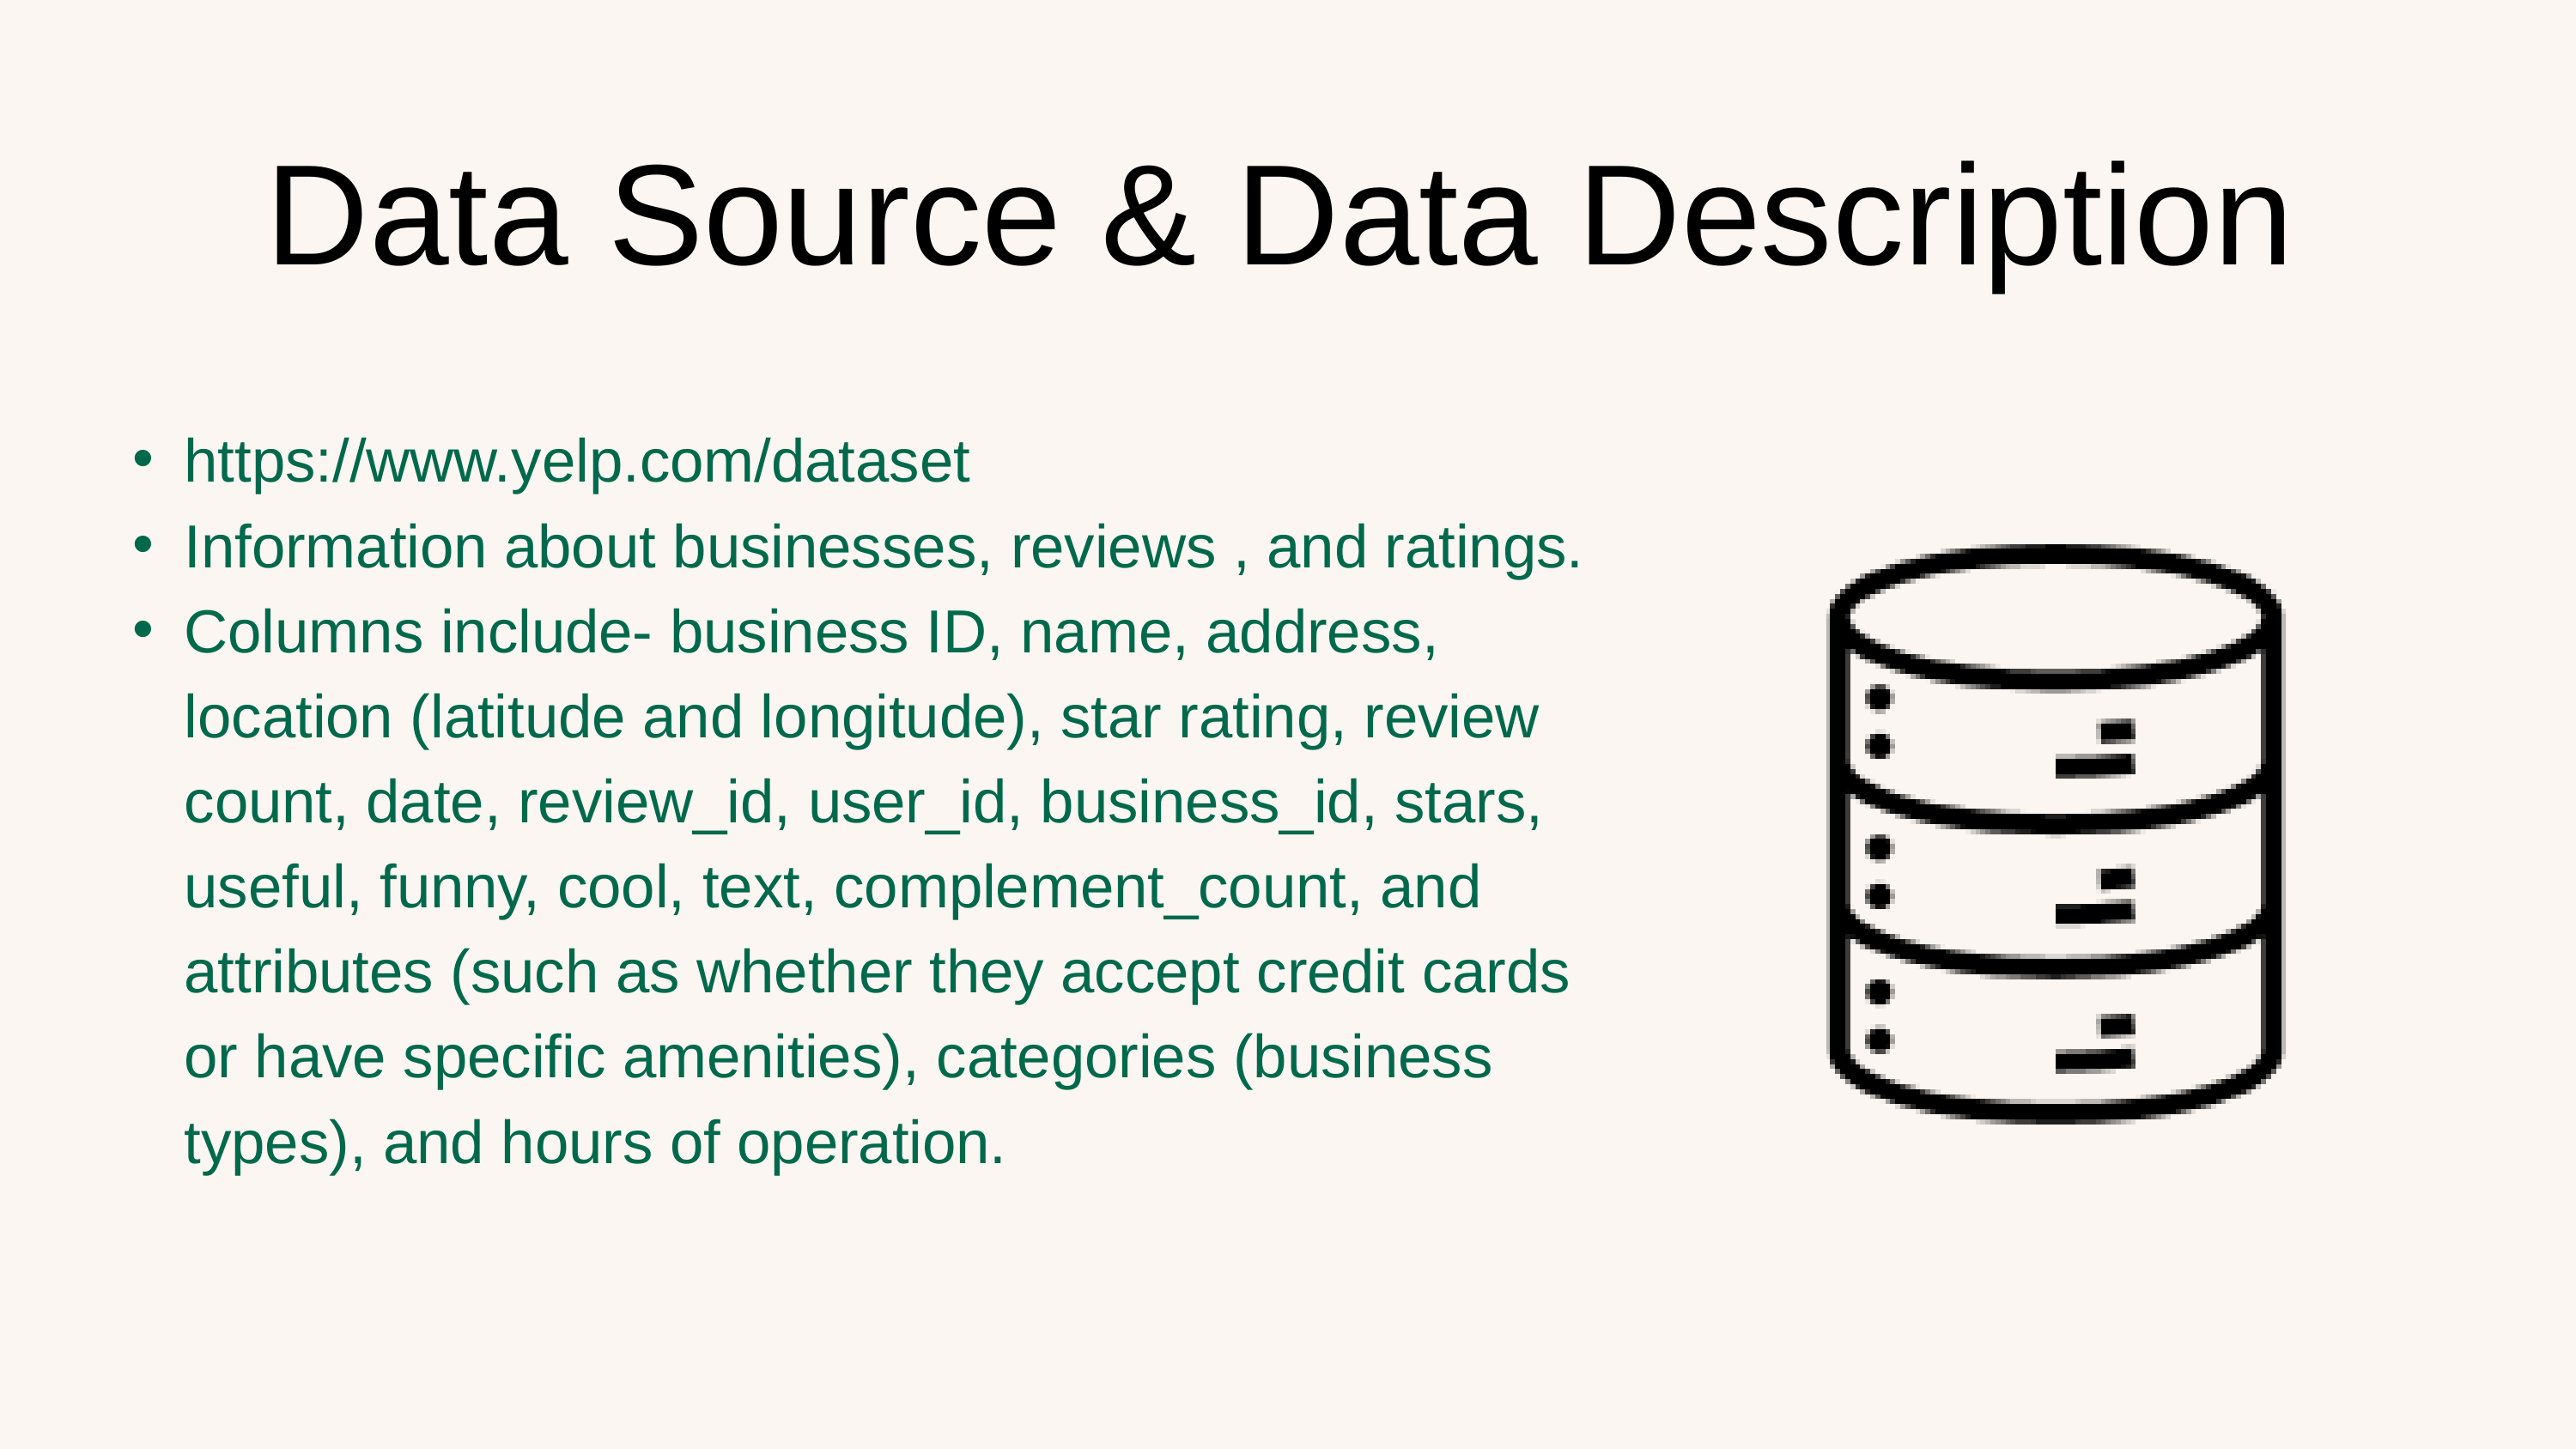

Data Source & Data Description

https://www.yelp.com/dataset
Information about businesses, reviews , and ratings.
Columns include- business ID, name, address, location (latitude and longitude), star rating, review count, date, review_id, user_id, business_id, stars, useful, funny, cool, text, complement_count, and attributes (such as whether they accept credit cards or have specific amenities), categories (business types), and hours of operation.